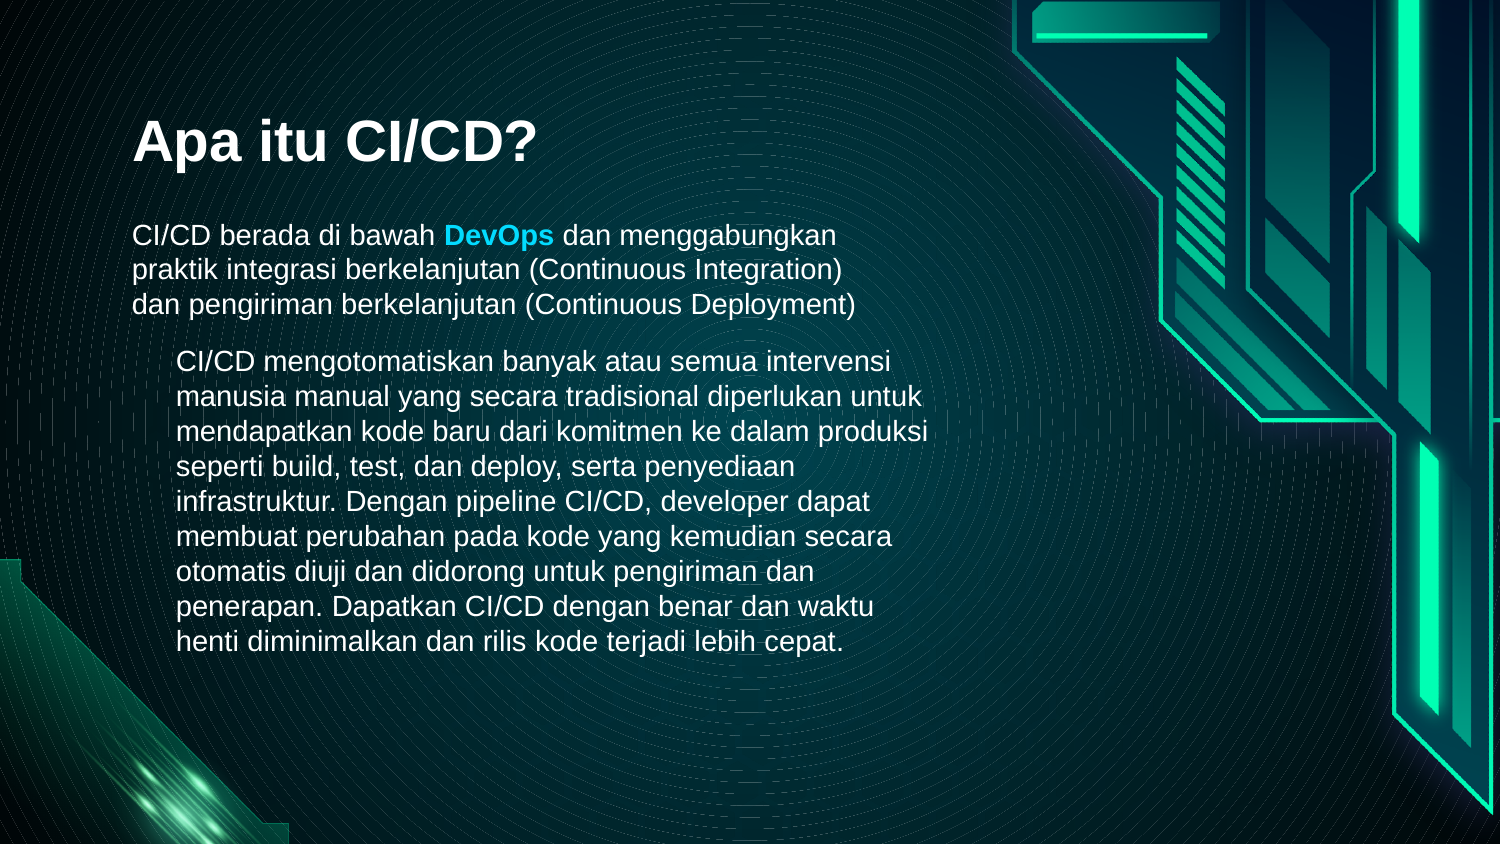

# Apa itu CI/CD?
CI/CD berada di bawah DevOps dan menggabungkan praktik integrasi berkelanjutan (Continuous Integration) dan pengiriman berkelanjutan (Continuous Deployment)
CI/CD mengotomatiskan banyak atau semua intervensi manusia manual yang secara tradisional diperlukan untuk mendapatkan kode baru dari komitmen ke dalam produksi seperti build, test, dan deploy, serta penyediaan infrastruktur. Dengan pipeline CI/CD, developer dapat membuat perubahan pada kode yang kemudian secara otomatis diuji dan didorong untuk pengiriman dan penerapan. Dapatkan CI/CD dengan benar dan waktu henti diminimalkan dan rilis kode terjadi lebih cepat.